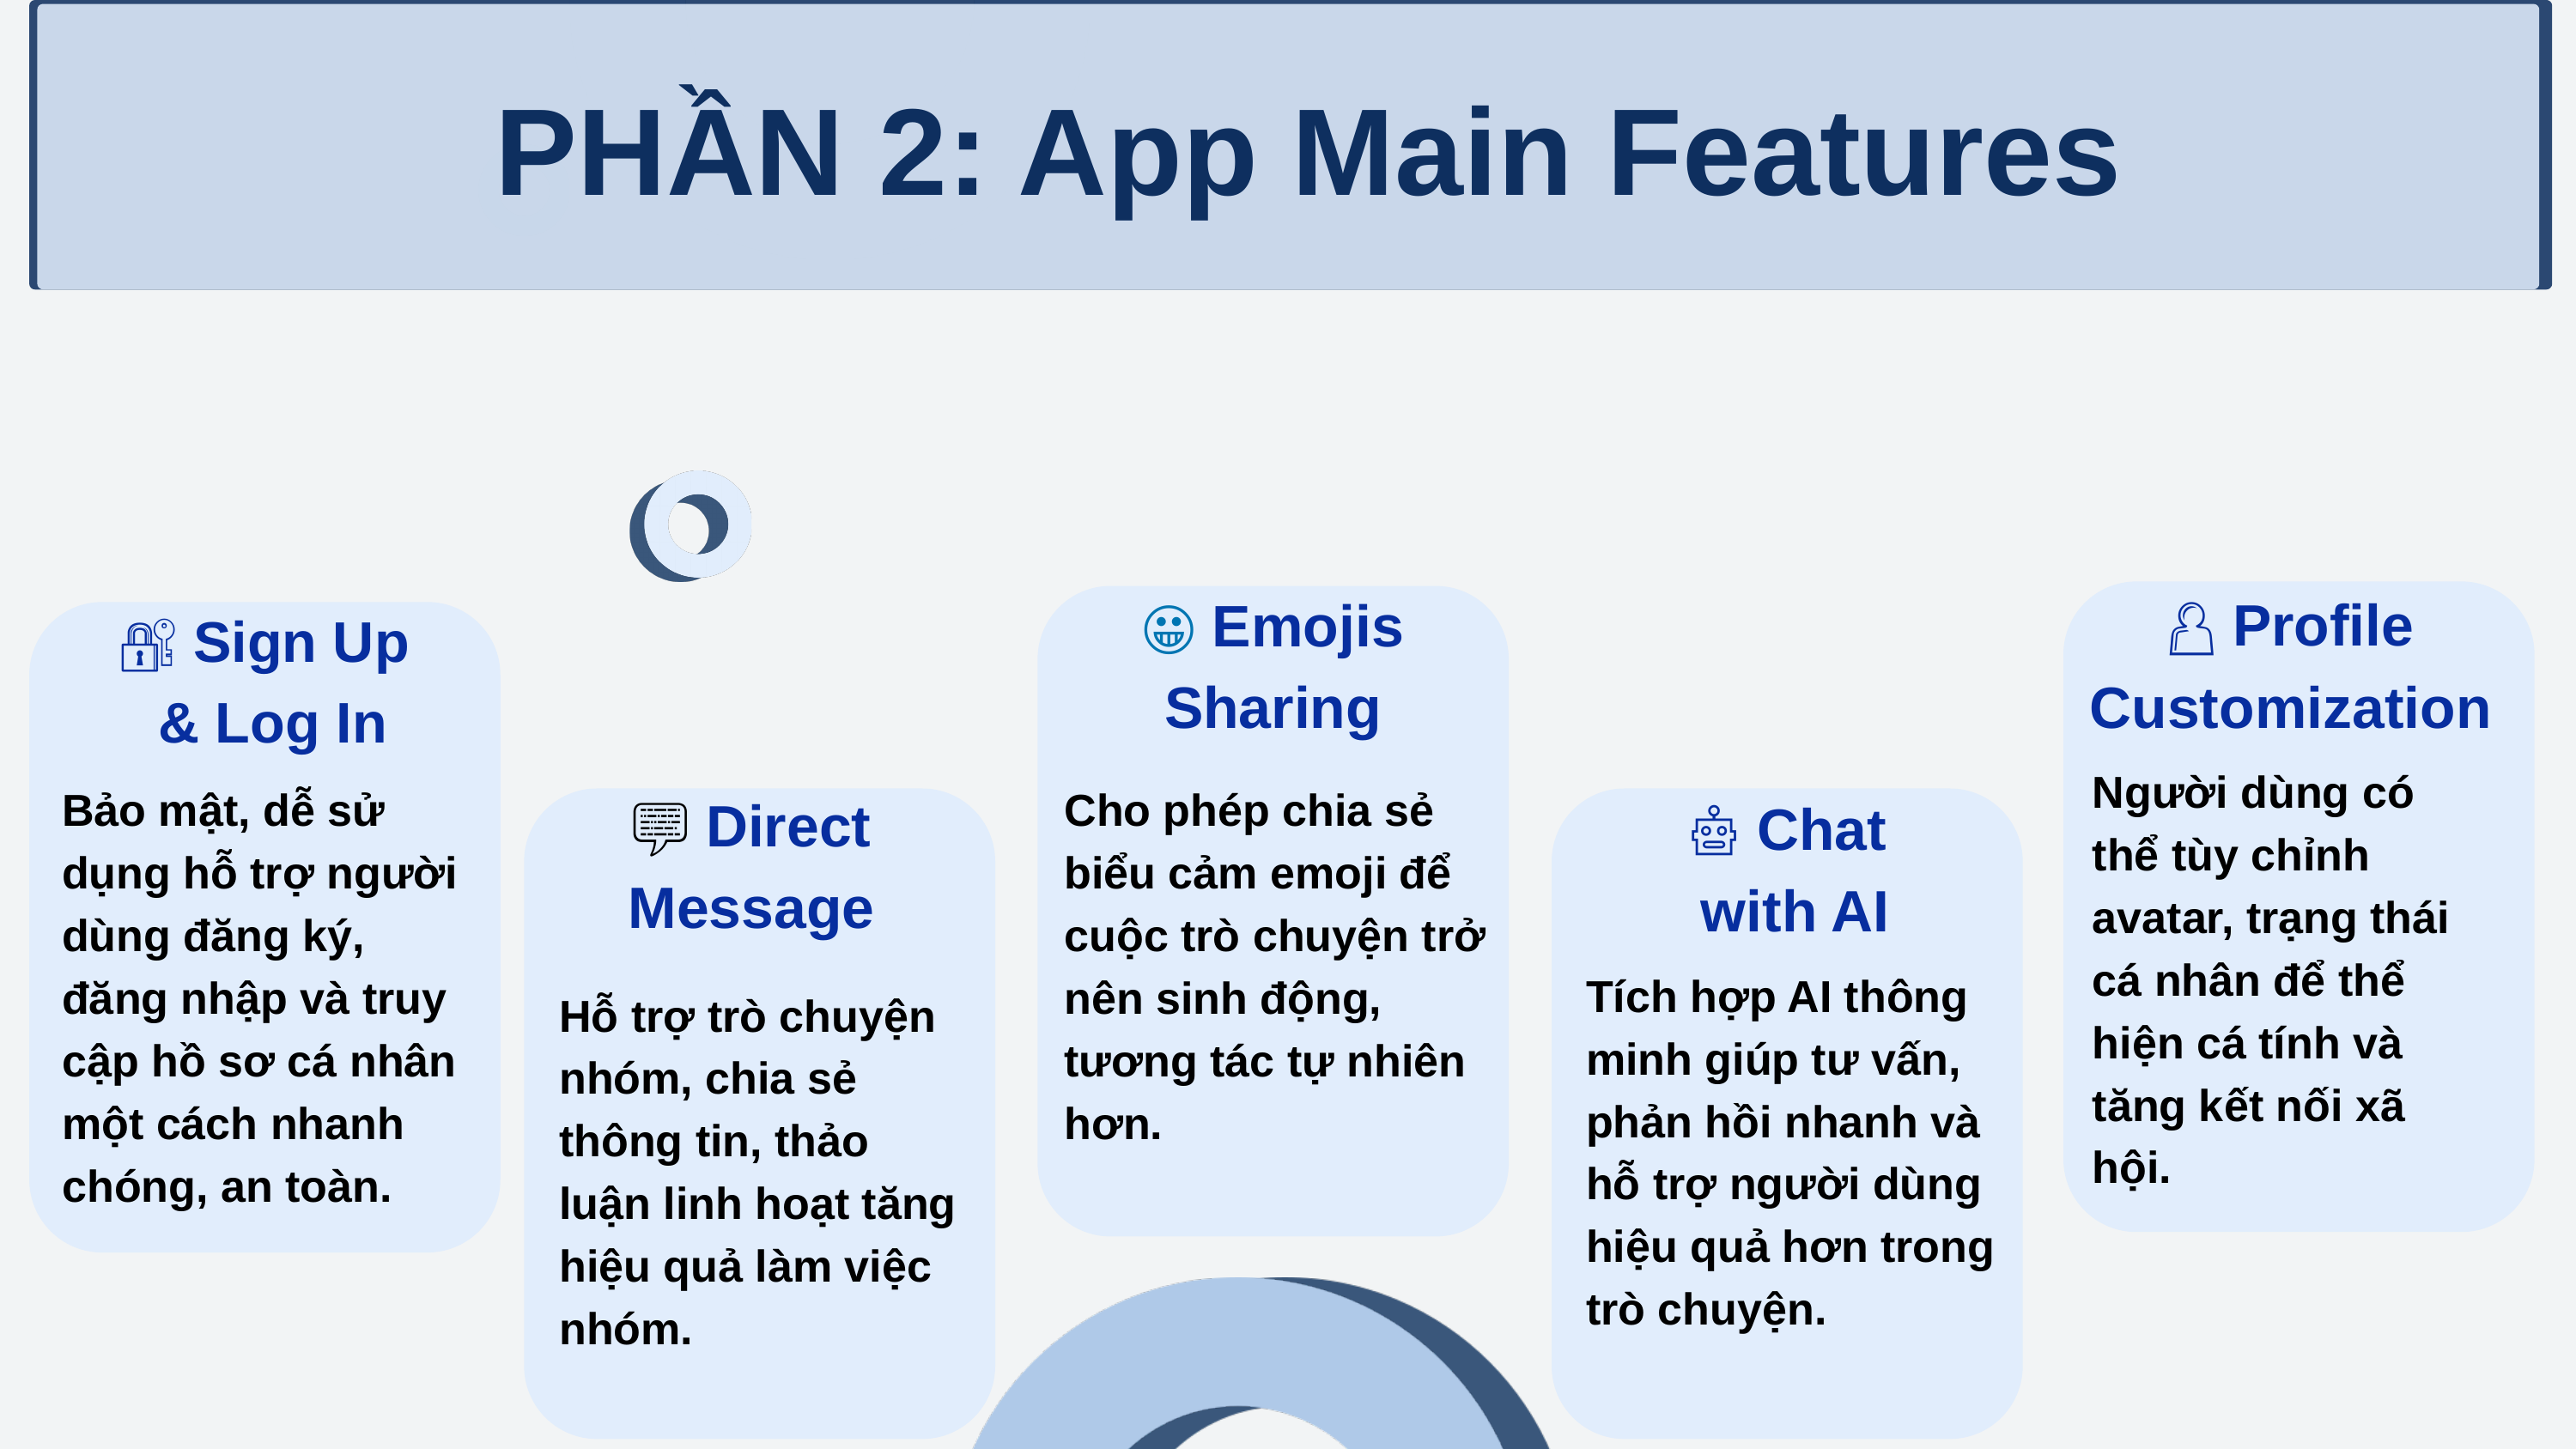

PHẦN 2: App Main Features

😀 Emojis Sharing
👤 Profile Customization

🔐 Sign Up
 & Log In

Người dùng có thể tùy chỉnh avatar, trạng thái cá nhân để thể hiện cá tính và tăng kết nối xã hội.
Bảo mật, dễ sử dụng hỗ trợ người dùng đăng ký, đăng nhập và truy cập hồ sơ cá nhân một cách nhanh chóng, an toàn.
Cho phép chia sẻ biểu cảm emoji để cuộc trò chuyện trở nên sinh động, tương tác tự nhiên hơn.
💬 Direct Message
🤖 Chat
 with AI

Tích hợp AI thông minh giúp tư vấn, phản hồi nhanh và hỗ trợ người dùng hiệu quả hơn trong trò chuyện.
Hỗ trợ trò chuyện nhóm, chia sẻ thông tin, thảo luận linh hoạt tăng hiệu quả làm việc nhóm.